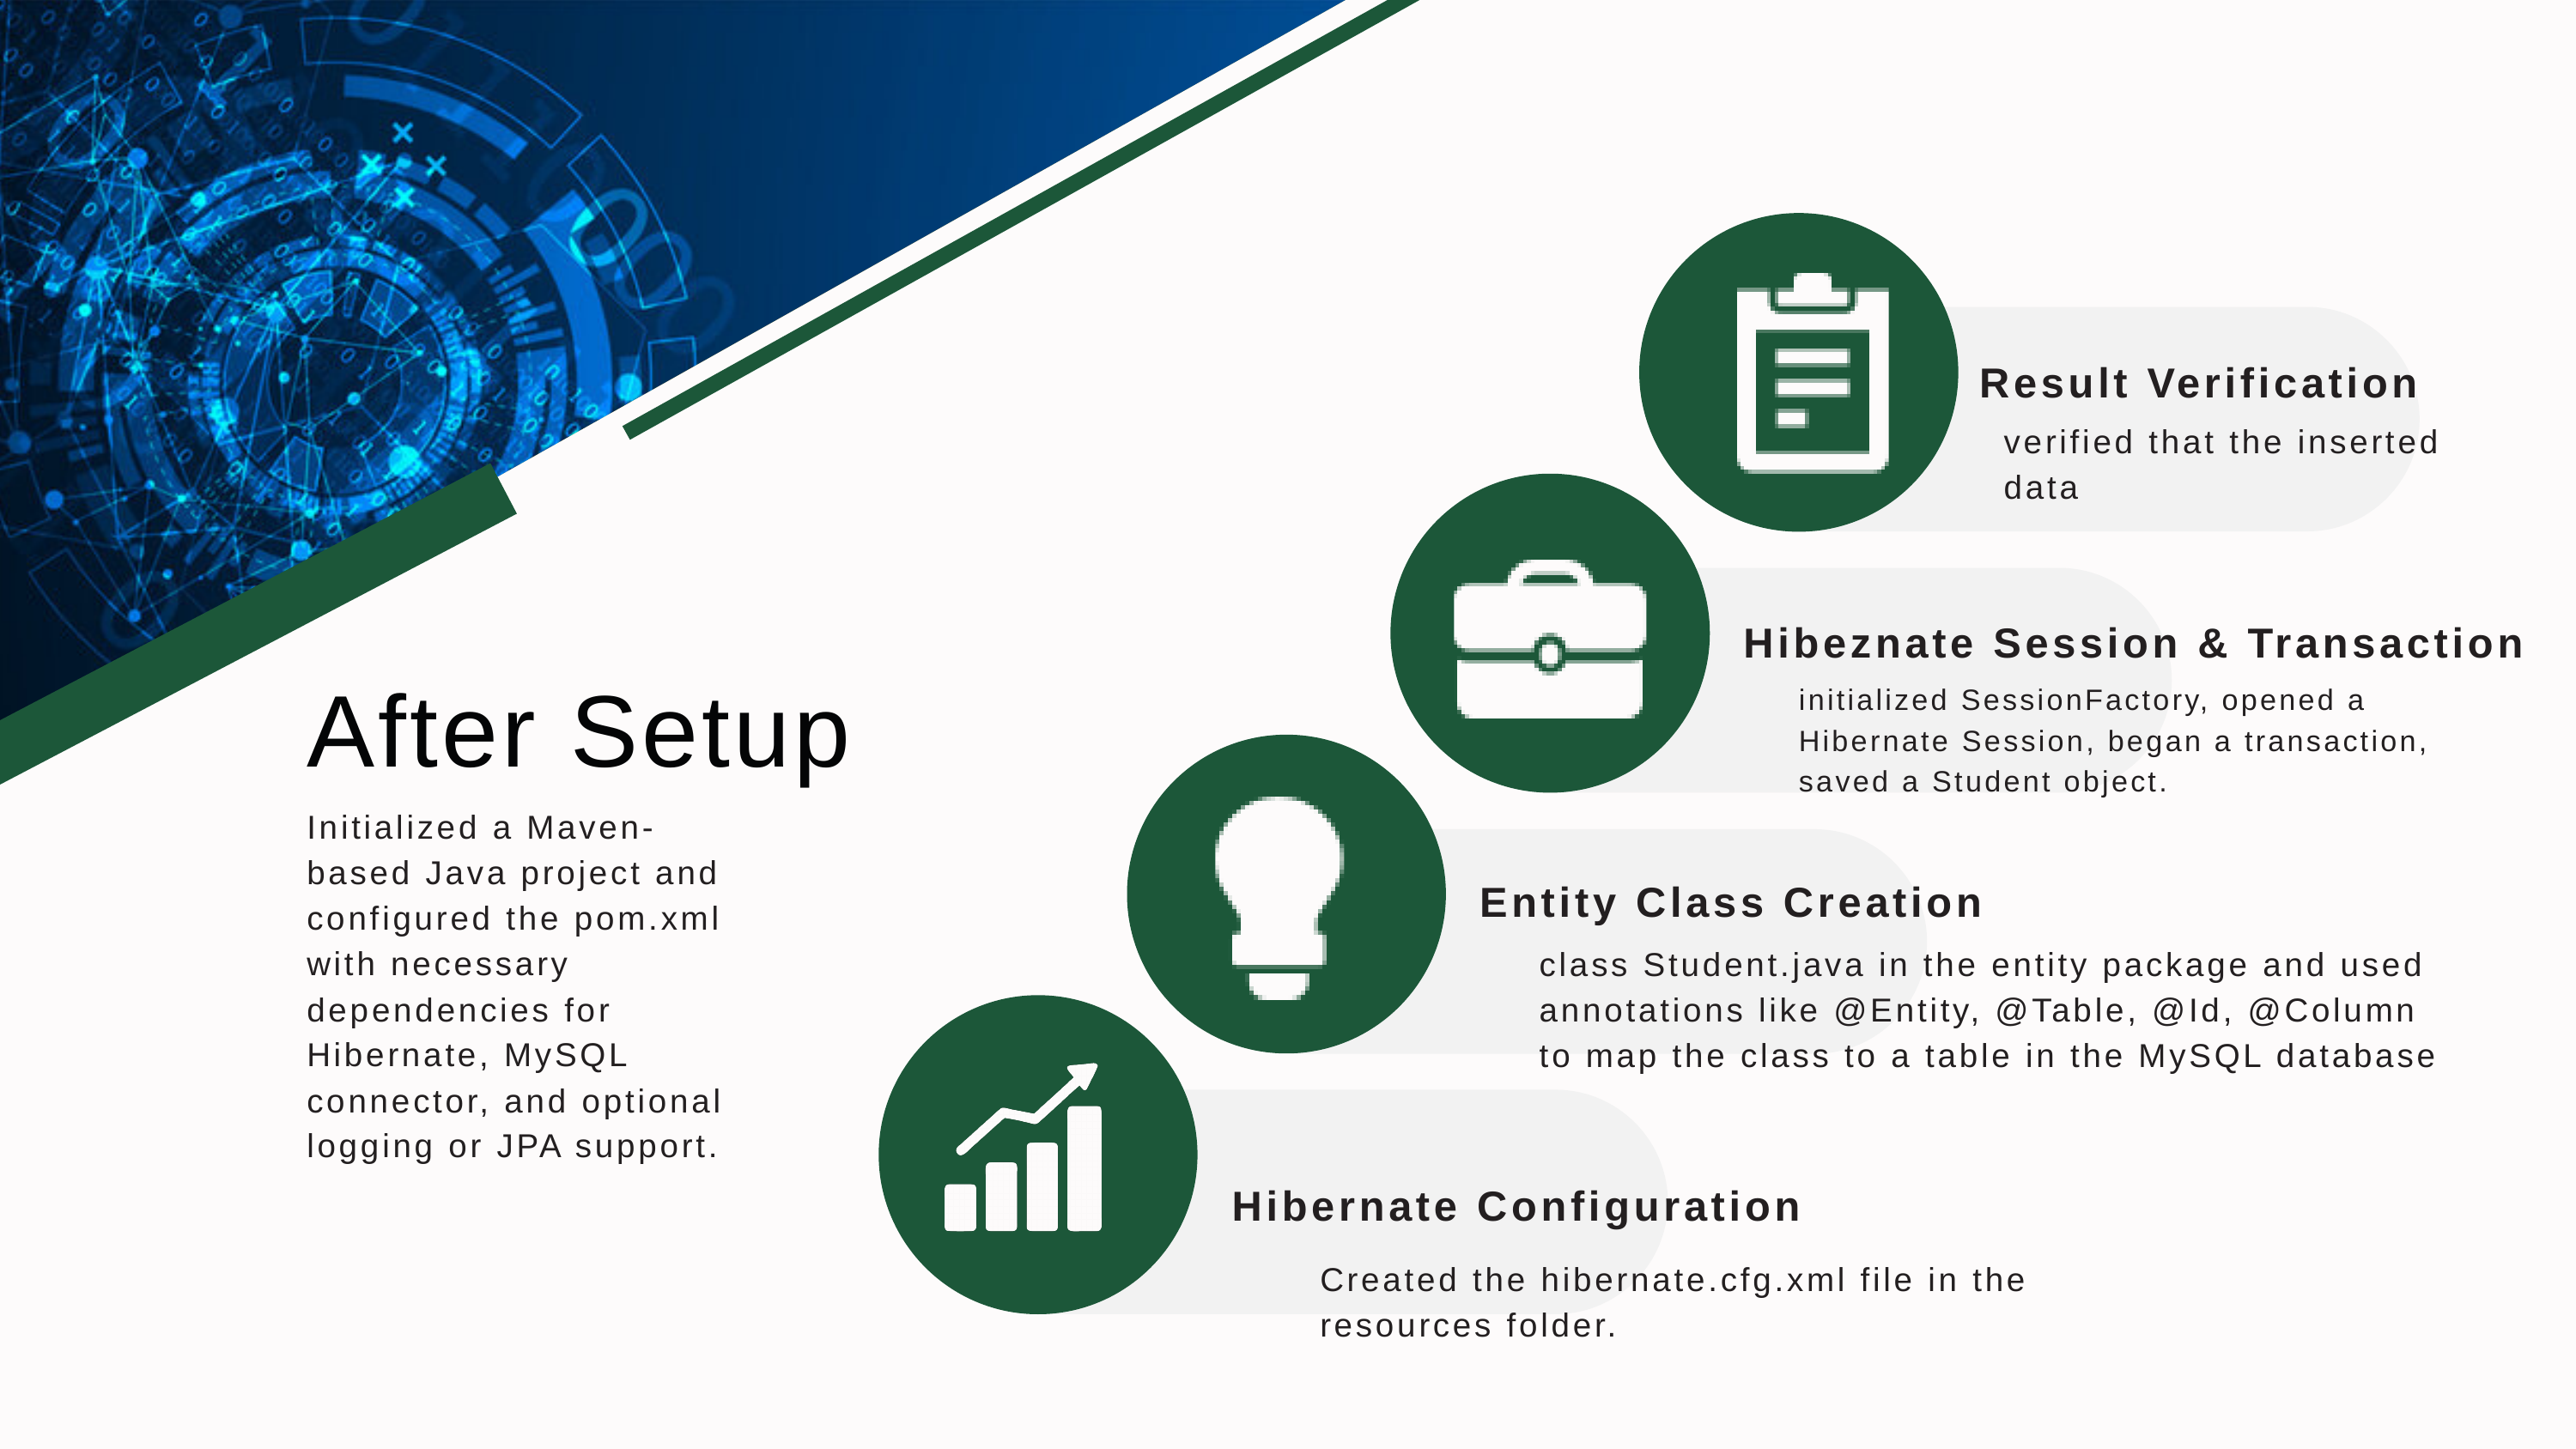

Result Verification
verified that the inserted data

Hibeznate Session & Transaction
initialized SessionFactory, opened a Hibernate Session, began a transaction, saved a Student object.
After Setup

Initialized a Maven-based Java project and configured the pom.xml with necessary dependencies for Hibernate, MySQL connector, and optional logging or JPA support.

Entity Class Creation
class Student.java in the entity package and used annotations like @Entity, @Table, @Id, @Column to map the class to a table in the MySQL database

Hibernate Configuration
Created the hibernate.cfg.xml file in the resources folder.